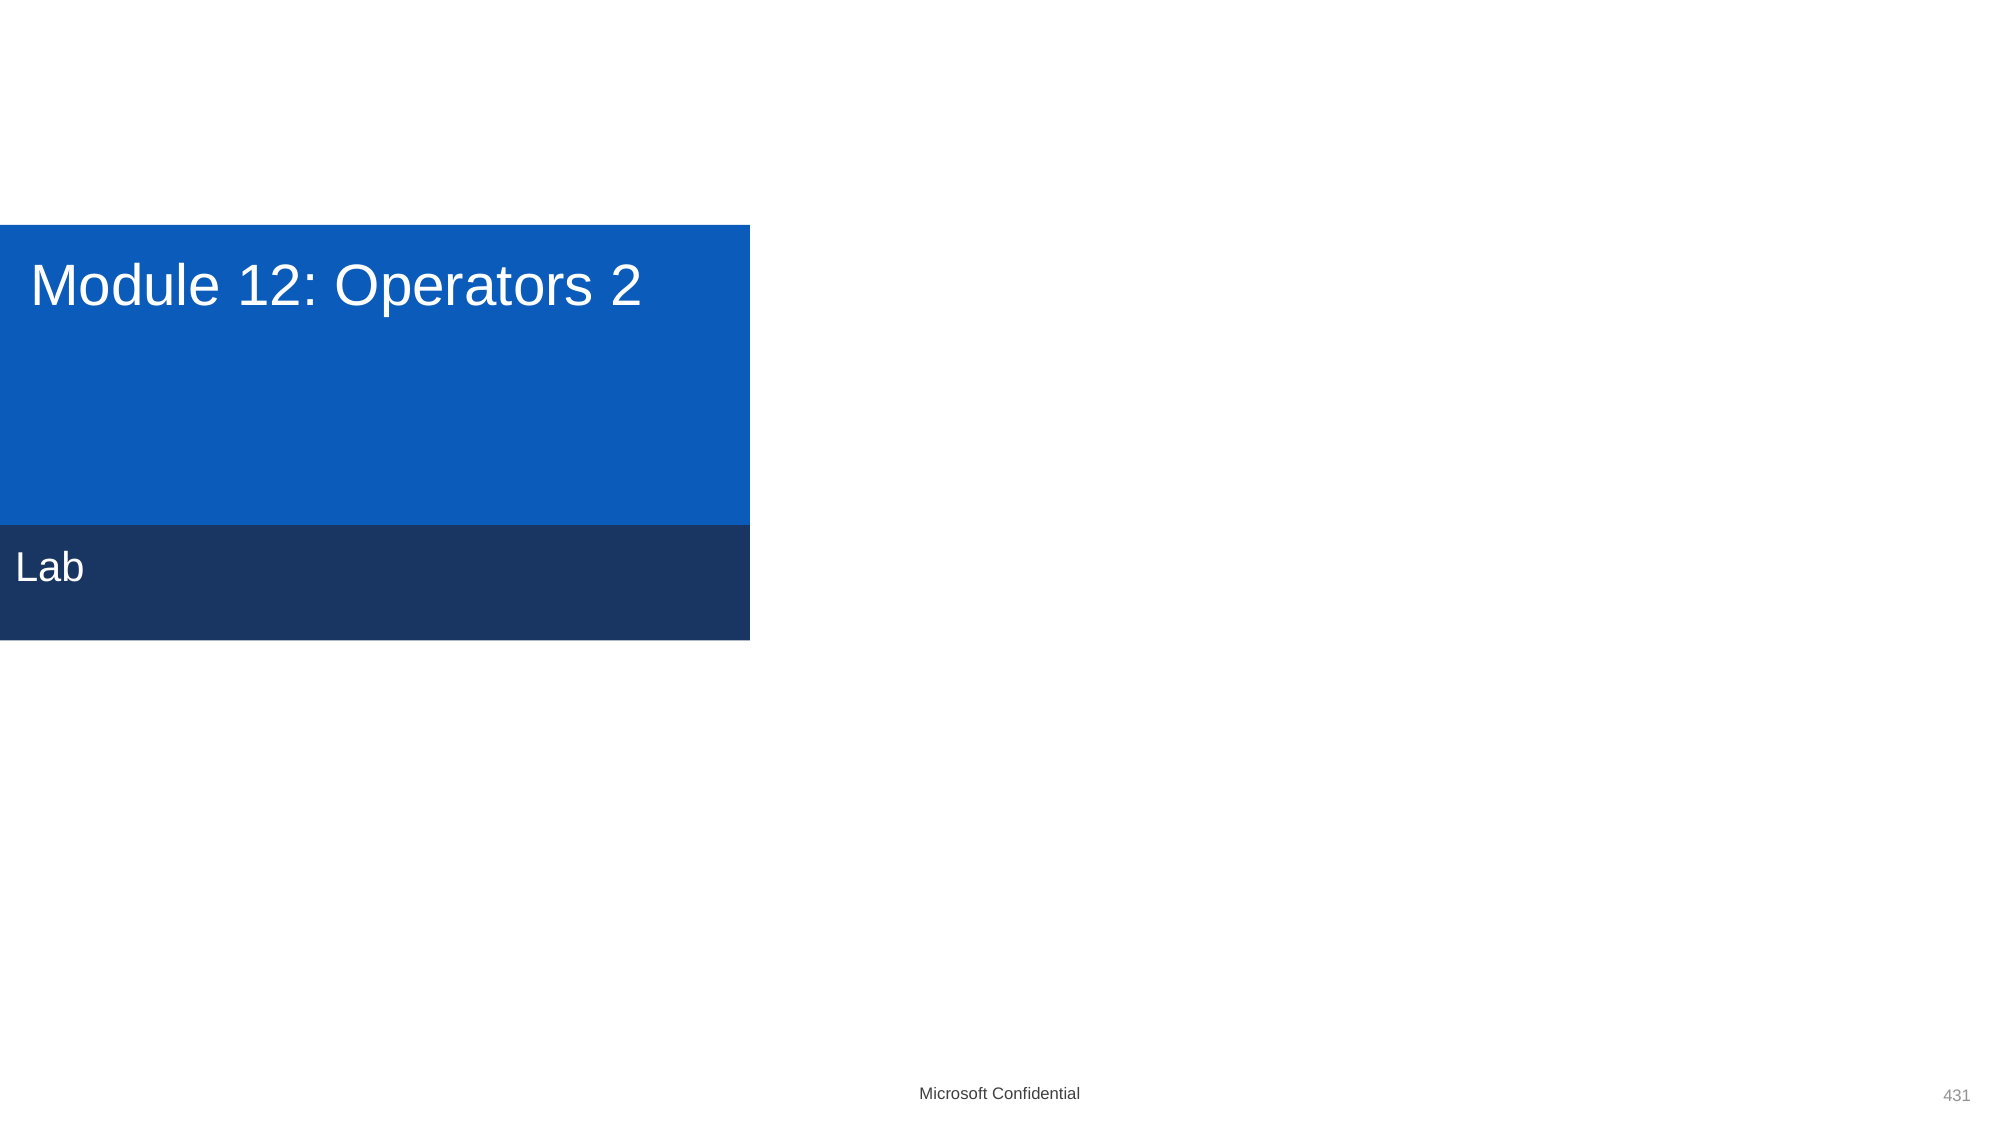

# Module 12: Operators 2
Lab
431